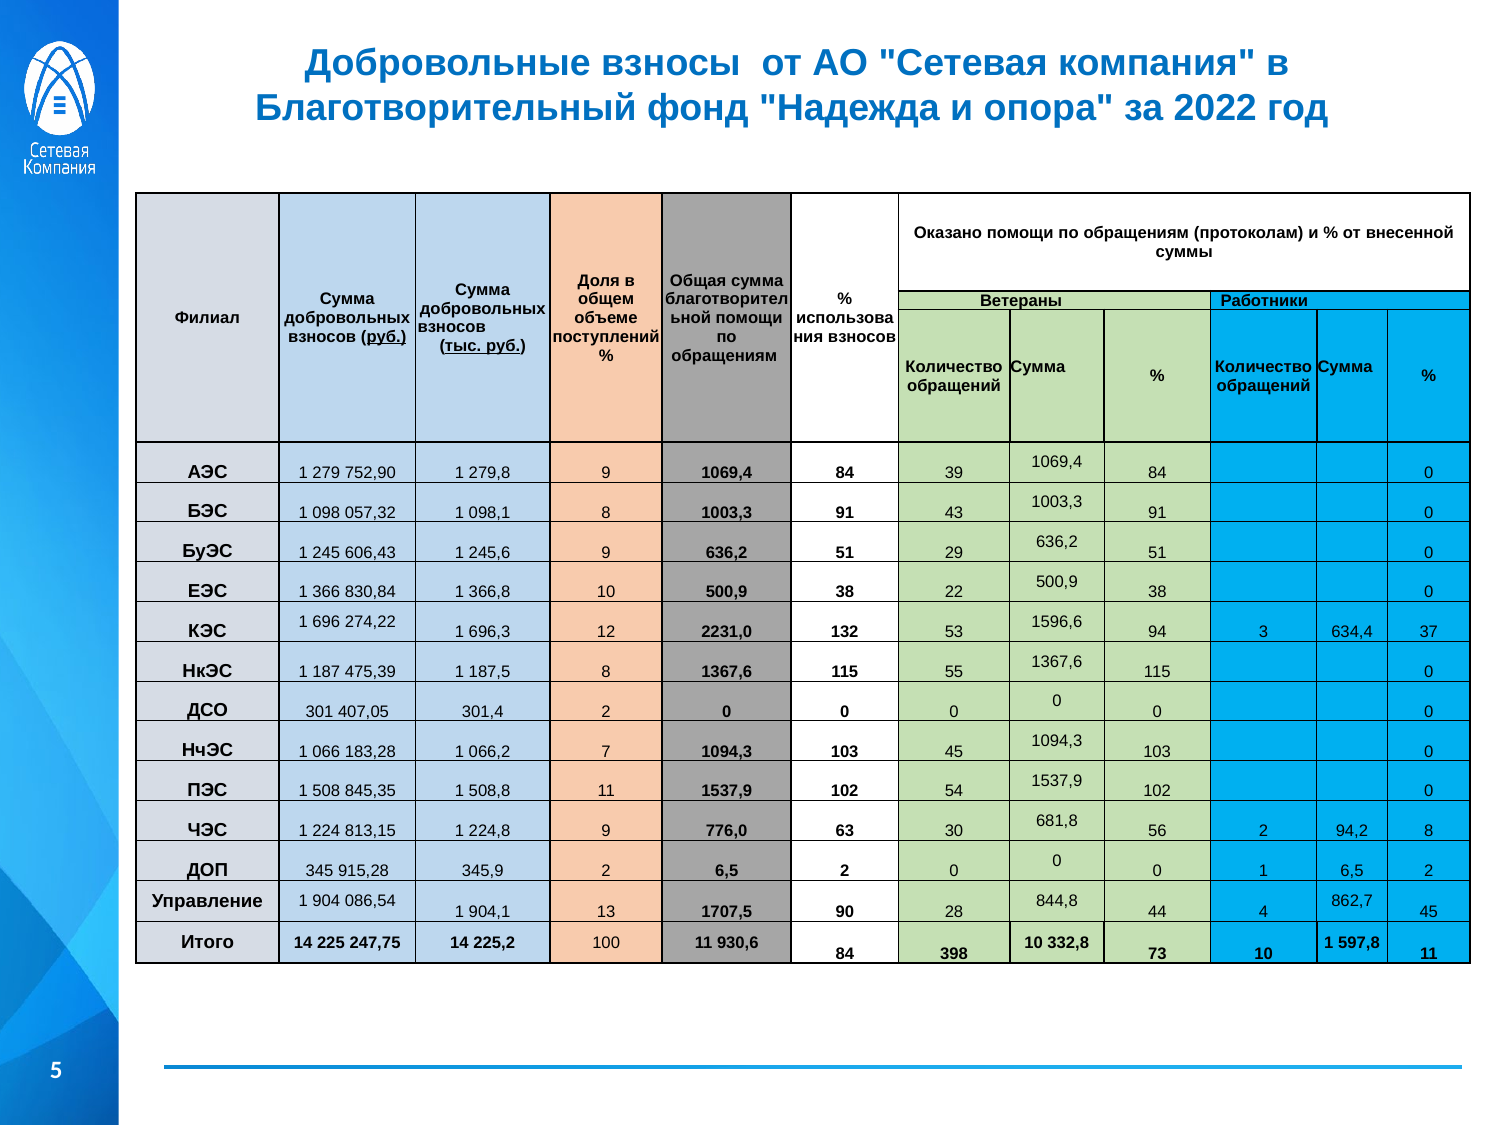

Добровольные взносы  от АО "Сетевая компания" в Благотворительный фонд "Надежда и опора" за 2022 год
|  |  |  |  |  |  |  |  |  |  |  |  |  |  |  |  |  |
| --- | --- | --- | --- | --- | --- | --- | --- | --- | --- | --- | --- | --- | --- | --- | --- | --- |
| Филиал | Сумма добровольных взносов (руб.) | Сумма добровольных взносов (тыс. руб.) | Доля в общем объеме поступлений % | Общая сумма благотворительной помощи по обращениям | % использования взносов | Оказано помощи по обращениям (протоколам) и % от внесенной суммы |  |  |  |  |  |  |  |  |  |  |
|  |  |  |  |  |  | Ветераны |  |  |  |  | Работники |  |  |  |  |  |
|  |  |  |  |  |  | Количество обращений | Сумма |  | % |  | Количество обращений |  | Сумма |  | % |  |
| АЭС | 1 279 752,90 | 1 279,8 | 9 | 1069,4 | 84 | 39 | 1069,4 |  | 84 |  |  |  |  |  | 0 |  |
| БЭС | 1 098 057,32 | 1 098,1 | 8 | 1003,3 | 91 | 43 | 1003,3 |  | 91 |  |  |  |  |  | 0 |  |
| БуЭС | 1 245 606,43 | 1 245,6 | 9 | 636,2 | 51 | 29 | 636,2 |  | 51 |  |  |  |  |  | 0 |  |
| ЕЭС | 1 366 830,84 | 1 366,8 | 10 | 500,9 | 38 | 22 | 500,9 |  | 38 |  |  |  |  |  | 0 |  |
| КЭС | 1 696 274,22 | 1 696,3 | 12 | 2231,0 | 132 | 53 | 1596,6 |  | 94 |  | 3 |  | 634,4 |  | 37 |  |
| НкЭС | 1 187 475,39 | 1 187,5 | 8 | 1367,6 | 115 | 55 | 1367,6 |  | 115 |  |  |  |  |  | 0 |  |
| ДСО | 301 407,05 | 301,4 | 2 | 0 | 0 | 0 | 0 |  | 0 |  |  |  |  |  | 0 |  |
| НчЭС | 1 066 183,28 | 1 066,2 | 7 | 1094,3 | 103 | 45 | 1094,3 |  | 103 |  |  |  |  |  | 0 |  |
| ПЭС | 1 508 845,35 | 1 508,8 | 11 | 1537,9 | 102 | 54 | 1537,9 |  | 102 |  |  |  |  |  | 0 |  |
| ЧЭС | 1 224 813,15 | 1 224,8 | 9 | 776,0 | 63 | 30 | 681,8 |  | 56 |  | 2 |  | 94,2 |  | 8 |  |
| ДОП | 345 915,28 | 345,9 | 2 | 6,5 | 2 | 0 | 0 |  | 0 |  | 1 |  | 6,5 |  | 2 |  |
| Управление | 1 904 086,54 | 1 904,1 | 13 | 1707,5 | 90 | 28 | 844,8 |  | 44 |  | 4 |  | 862,7 |  | 45 |  |
| Итого | 14 225 247,75 | 14 225,2 | 100 | 11 930,6 | 84 | 398 | 10 332,8 |  | 73 |  | 10 |  | 1 597,8 |  | 11 |  |
5